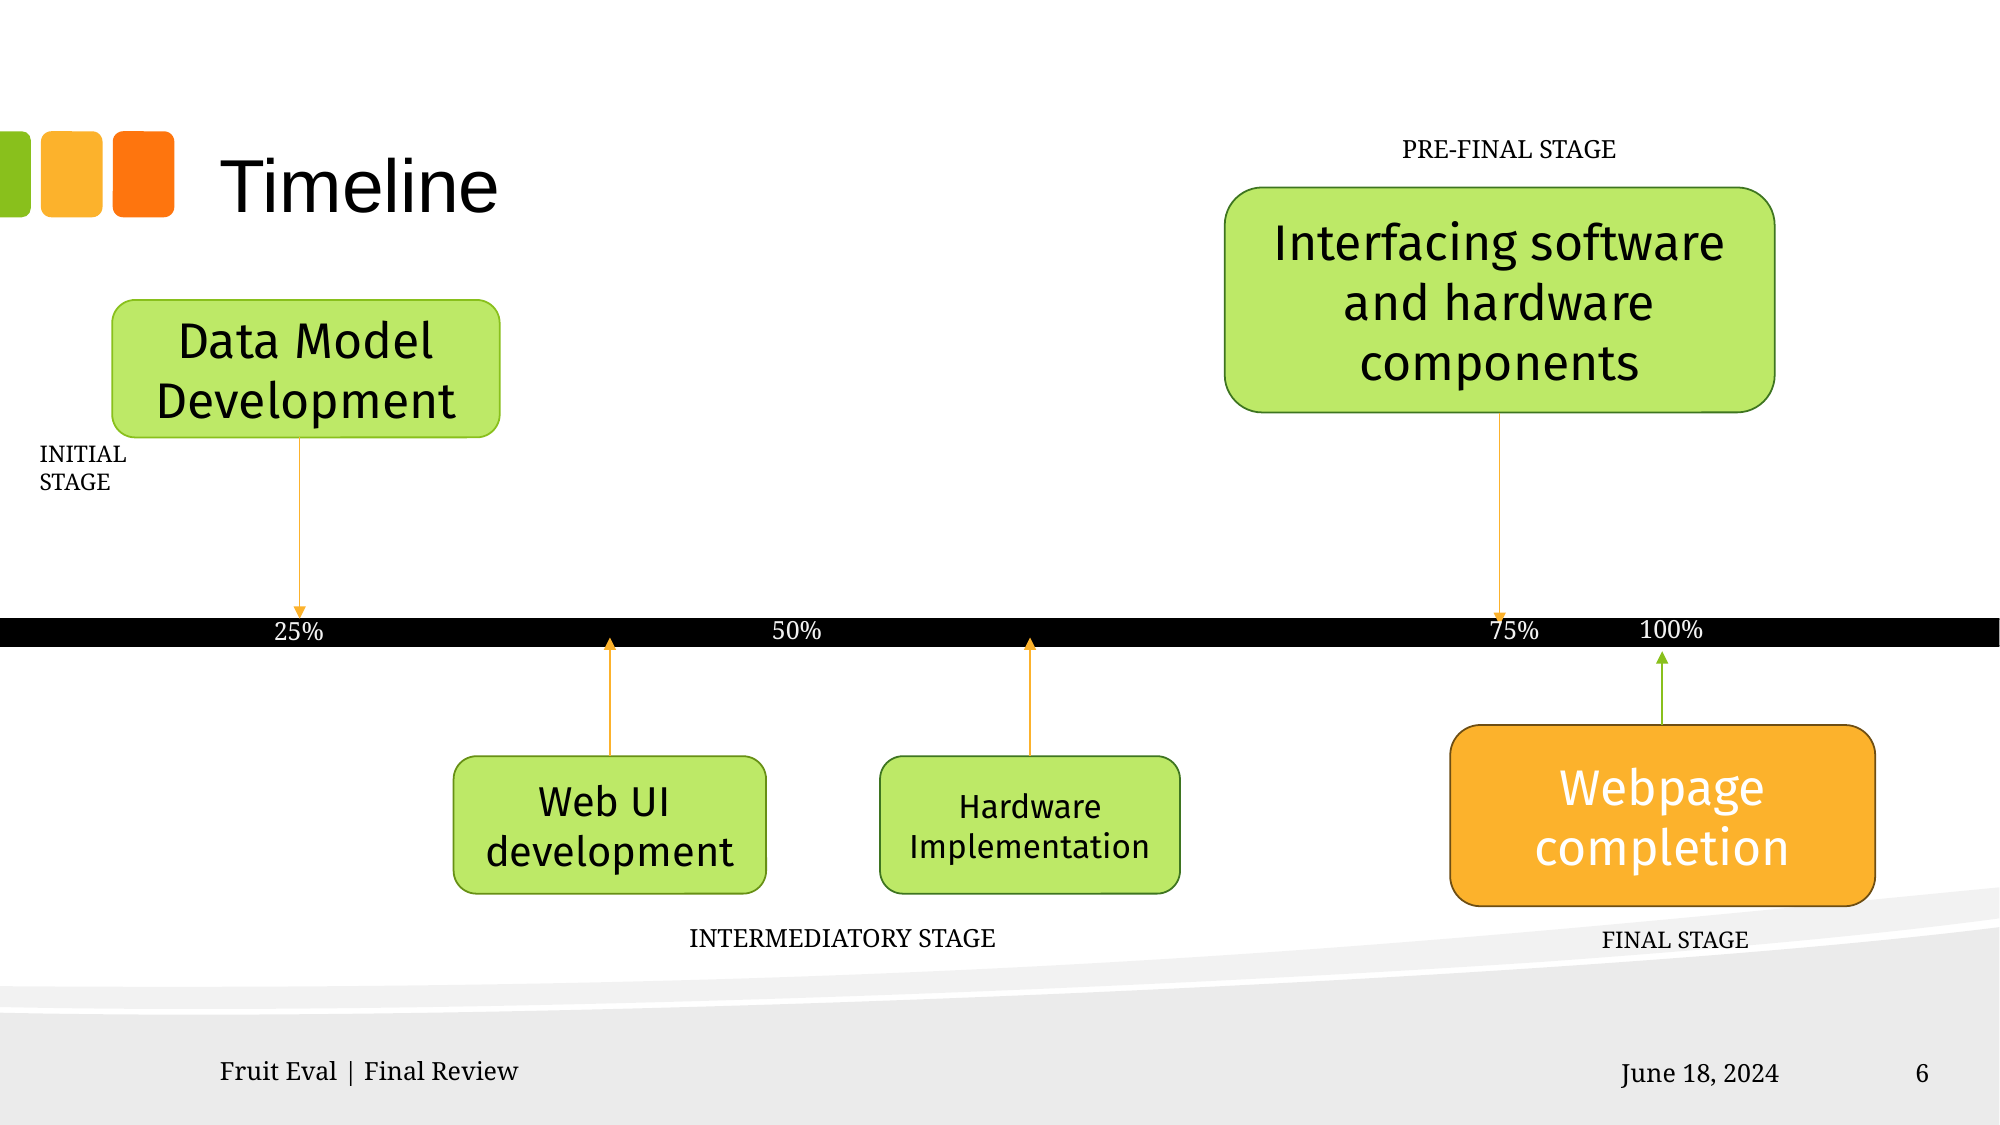

# Timeline
PRE-FINAL STAGE
Interfacing software and hardware components
Data Model Development
INITIAL STAGE
100%
50%
75%
25%

Webpage completion
Web UI
development
Hardware Implementation
INTERMEDIATORY STAGE
FINAL STAGE
Fruit Eval | Final Review
June 18, 2024
6